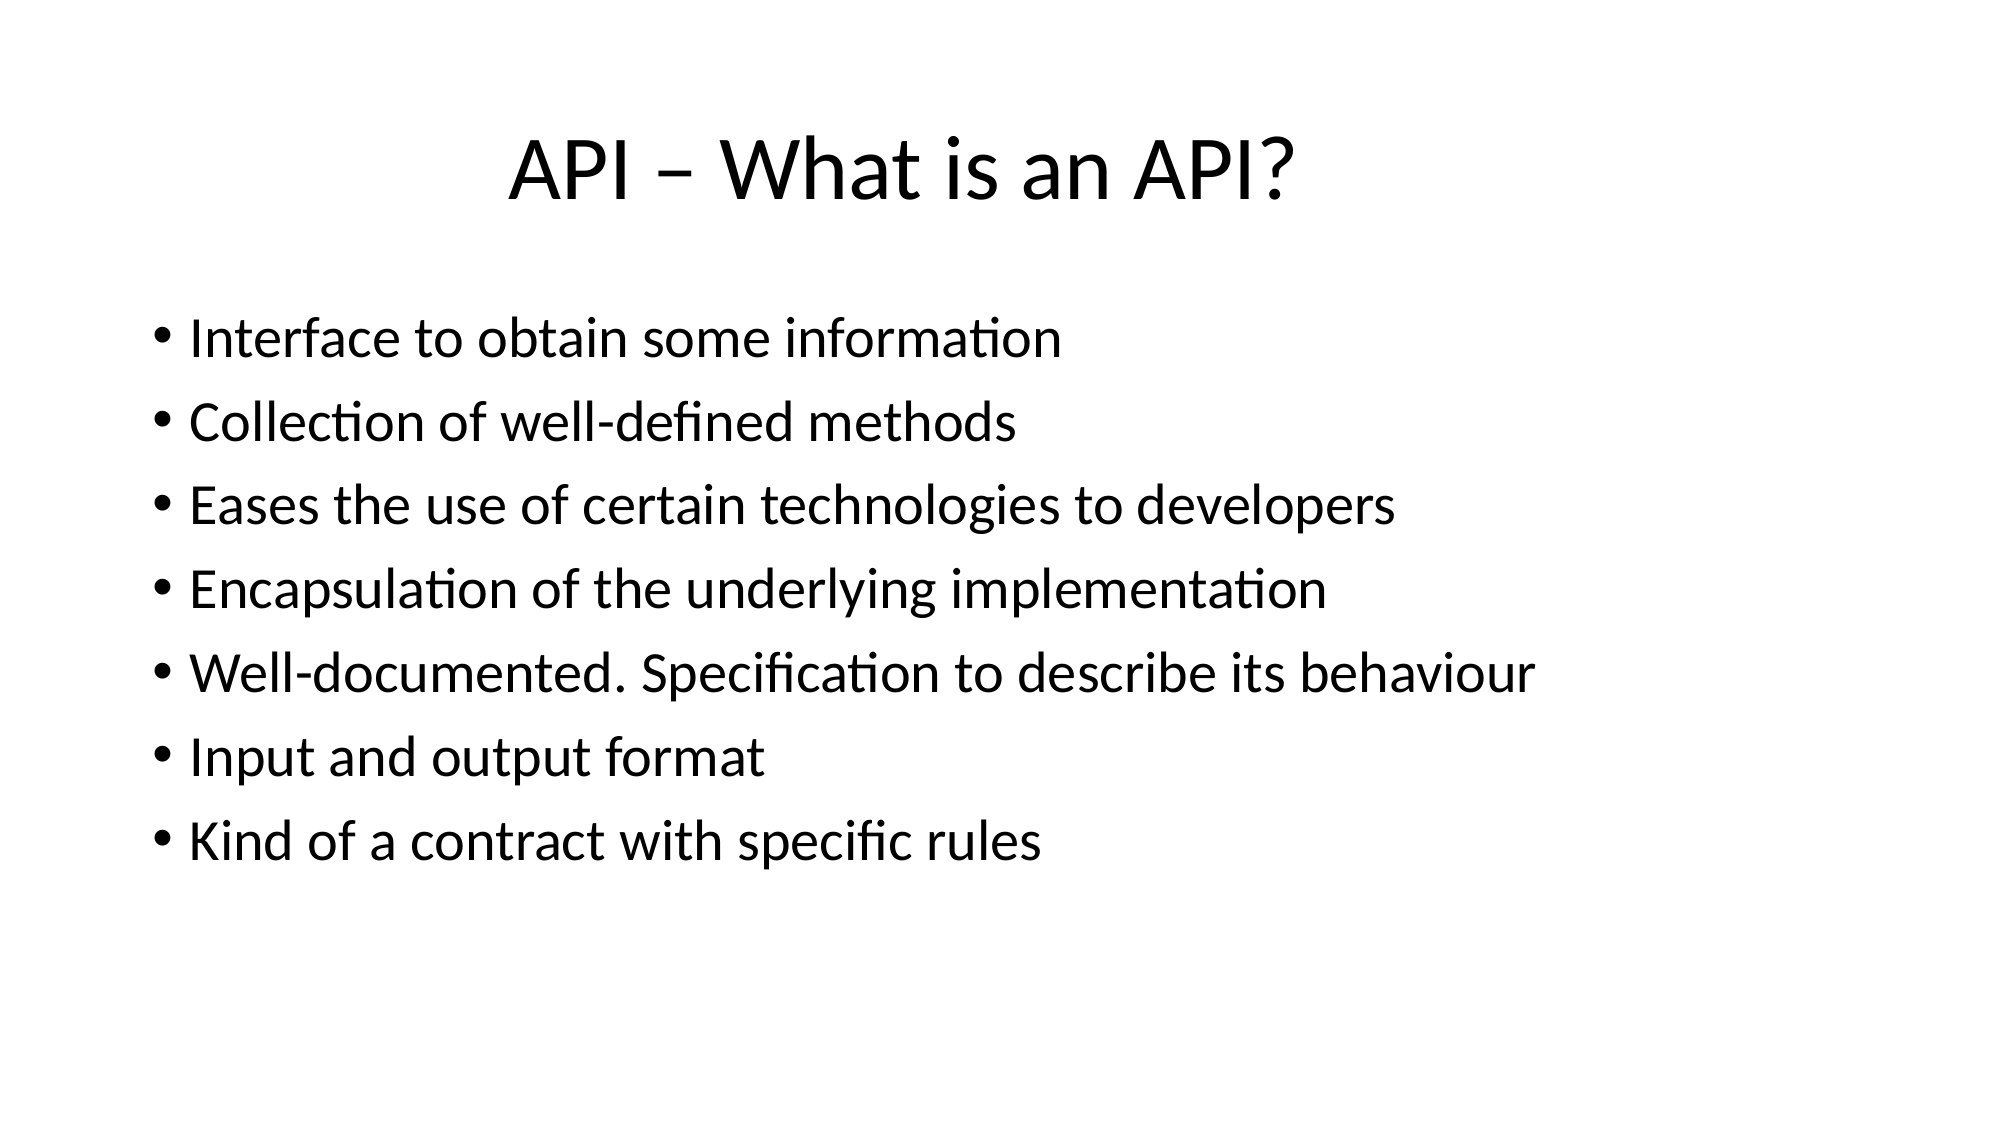

API – What is an API?
Interface to obtain some information
Collection of well-defined methods
Eases the use of certain technologies to developers
Encapsulation of the underlying implementation
Well-documented. Specification to describe its behaviour
Input and output format
Kind of a contract with specific rules